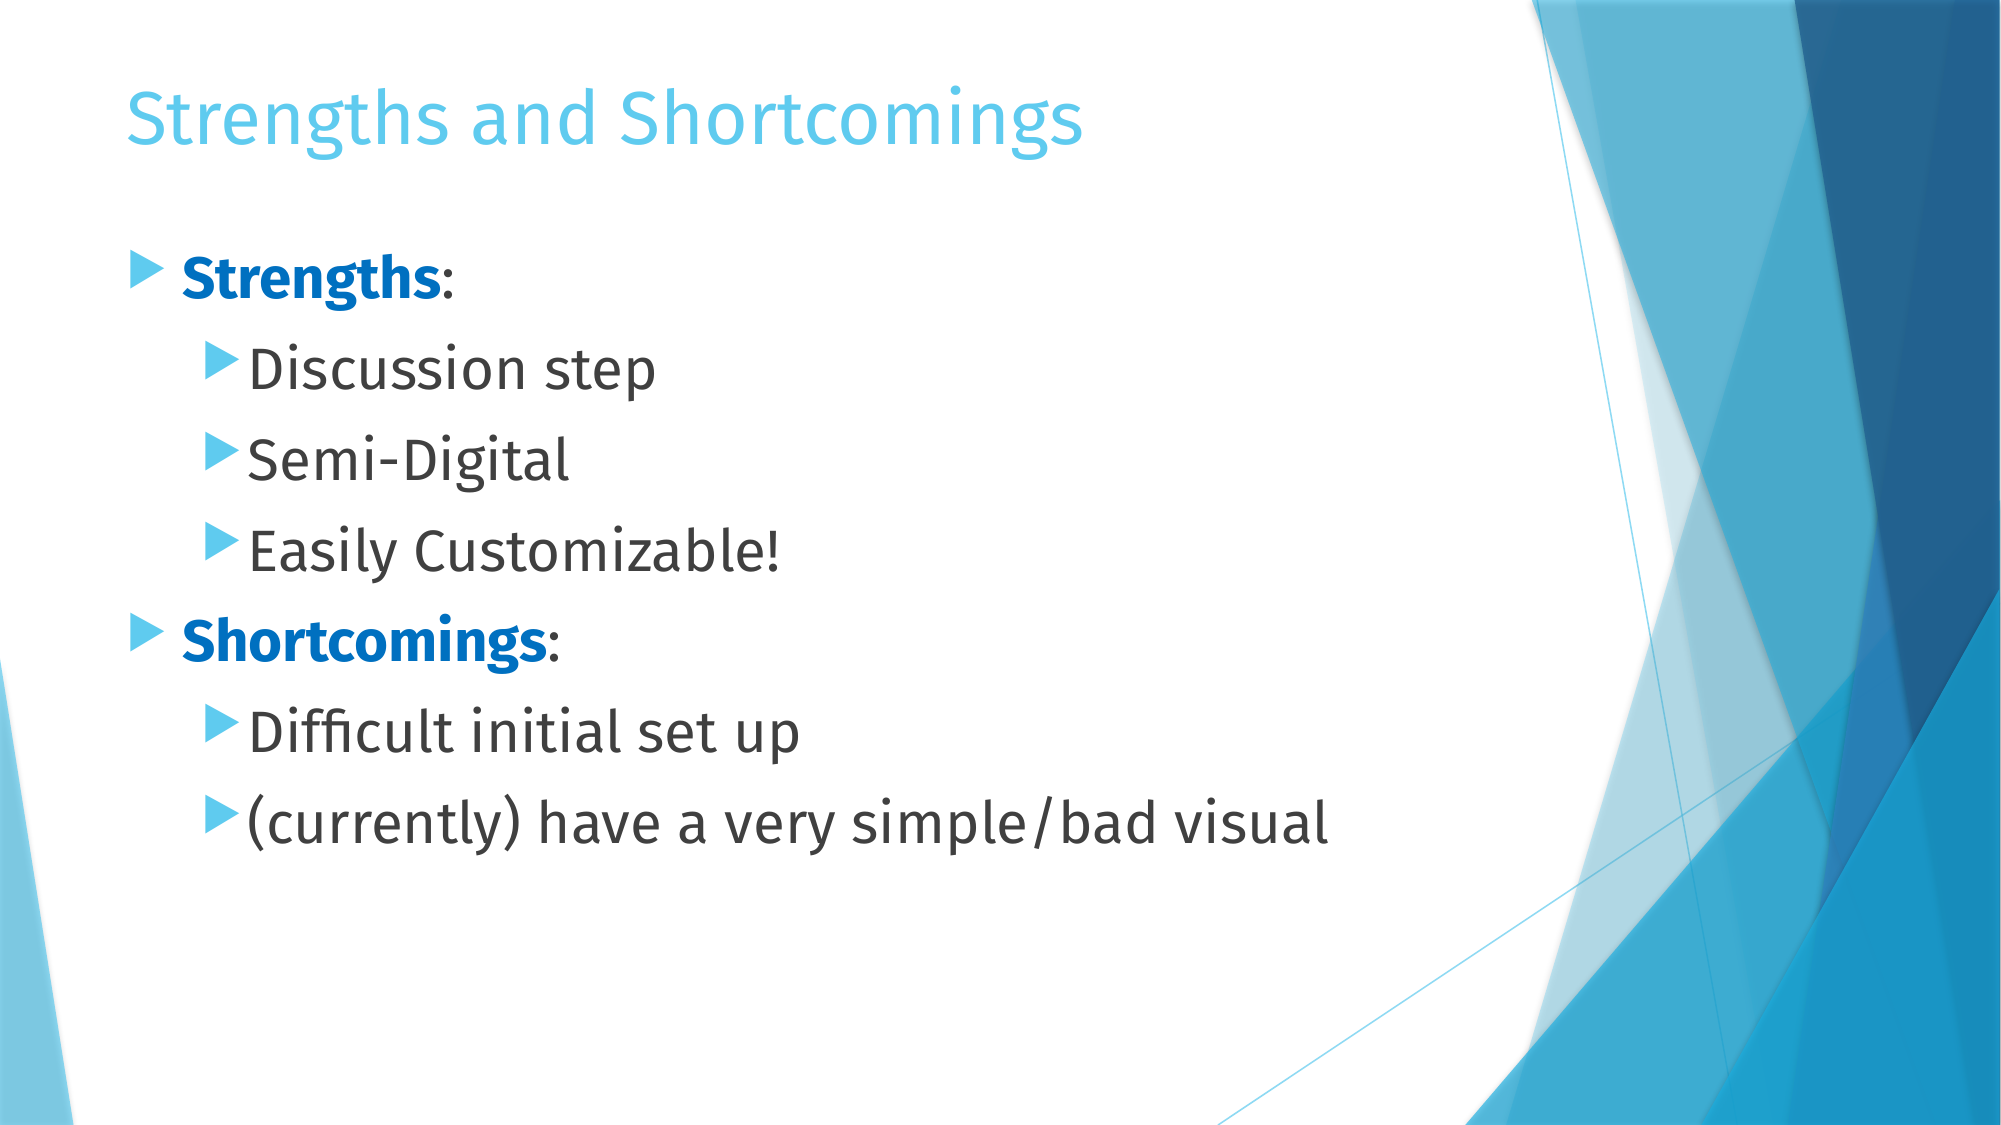

# Strengths and Shortcomings
Strengths:
Discussion step
Semi-Digital
Easily Customizable!
Shortcomings:
Difficult initial set up
(currently) have a very simple/bad visual